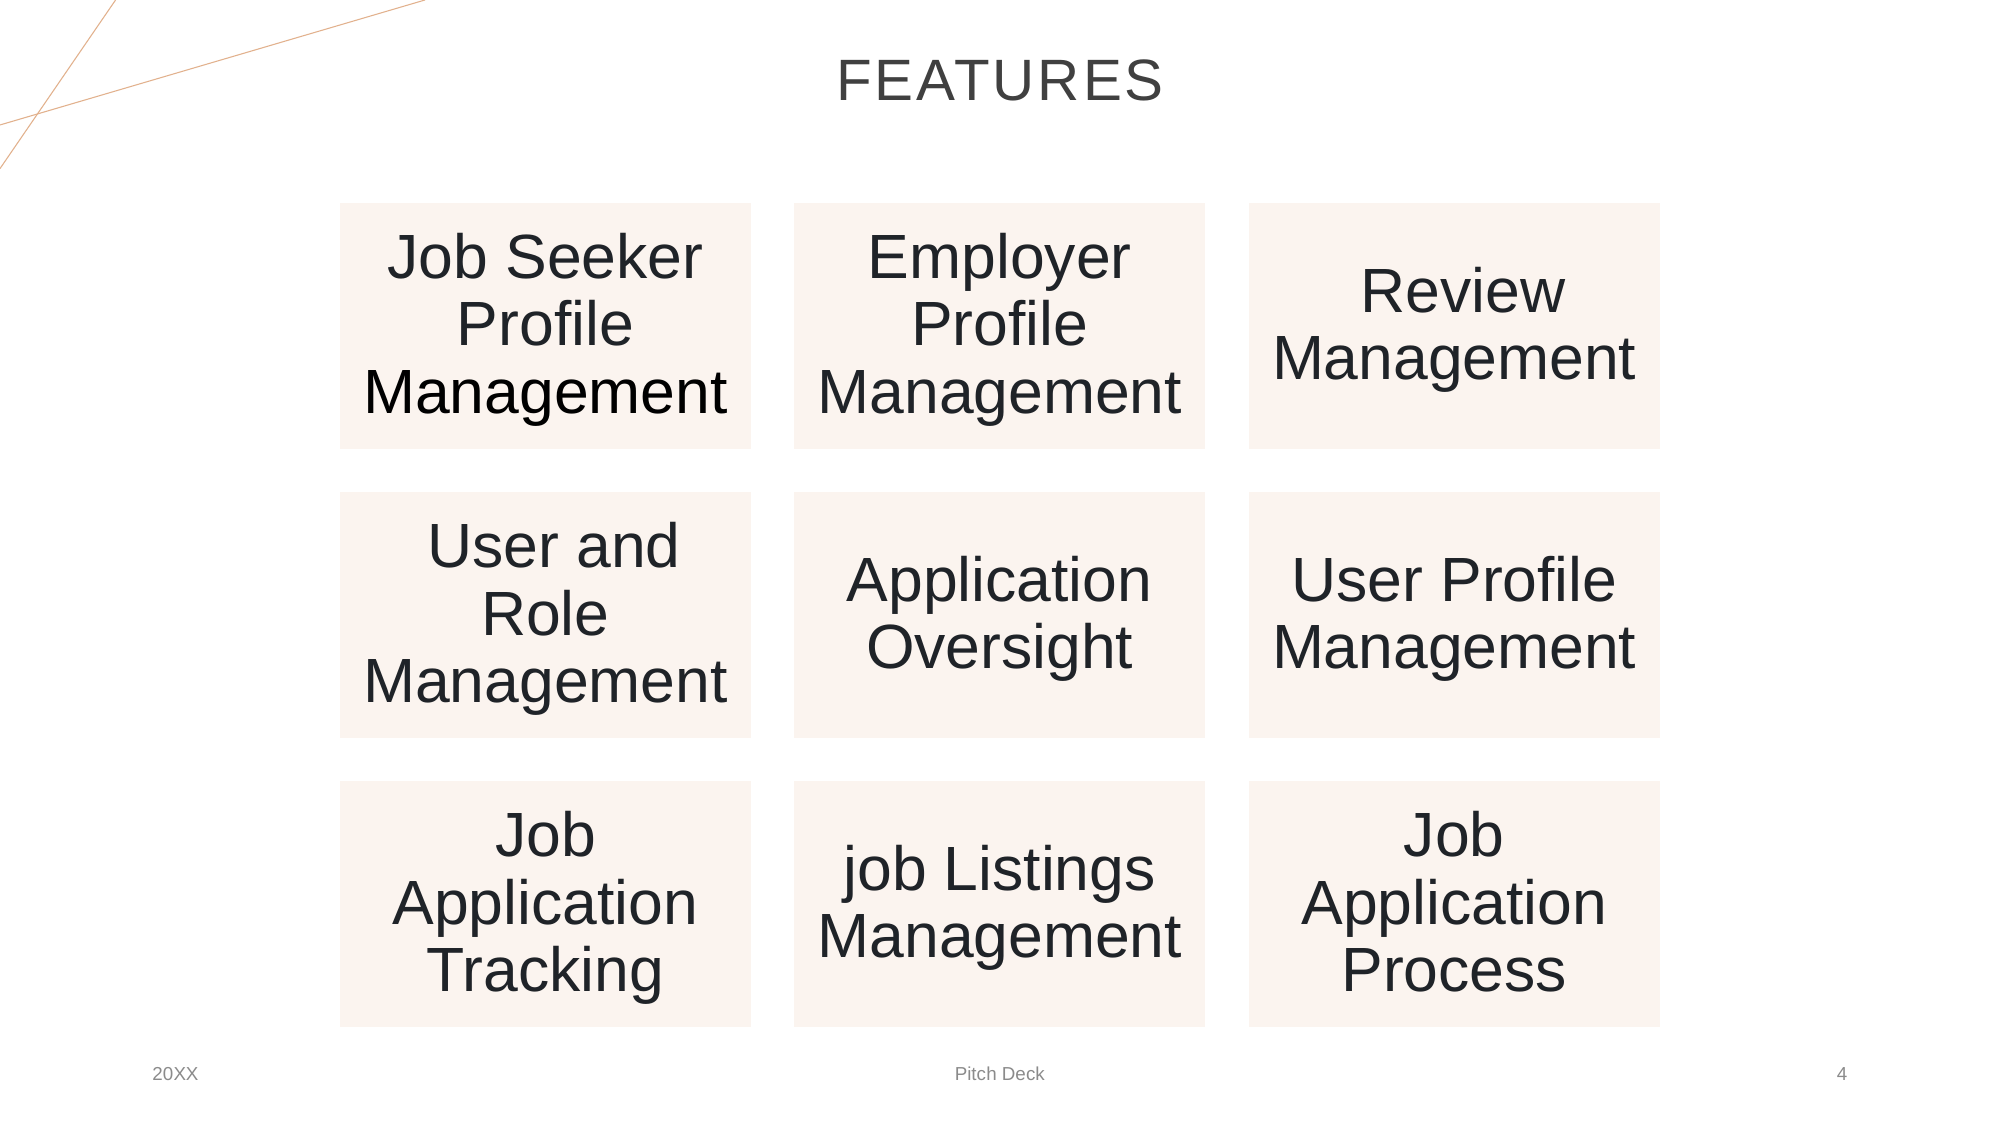

# Features
Job Seeker Profile Management
Employer Profile Management
 Review Management
 User and Role Management
Application Oversight
User Profile Management
Job Application Tracking
job Listings Management
Job Application Process
20XX
Pitch Deck
4